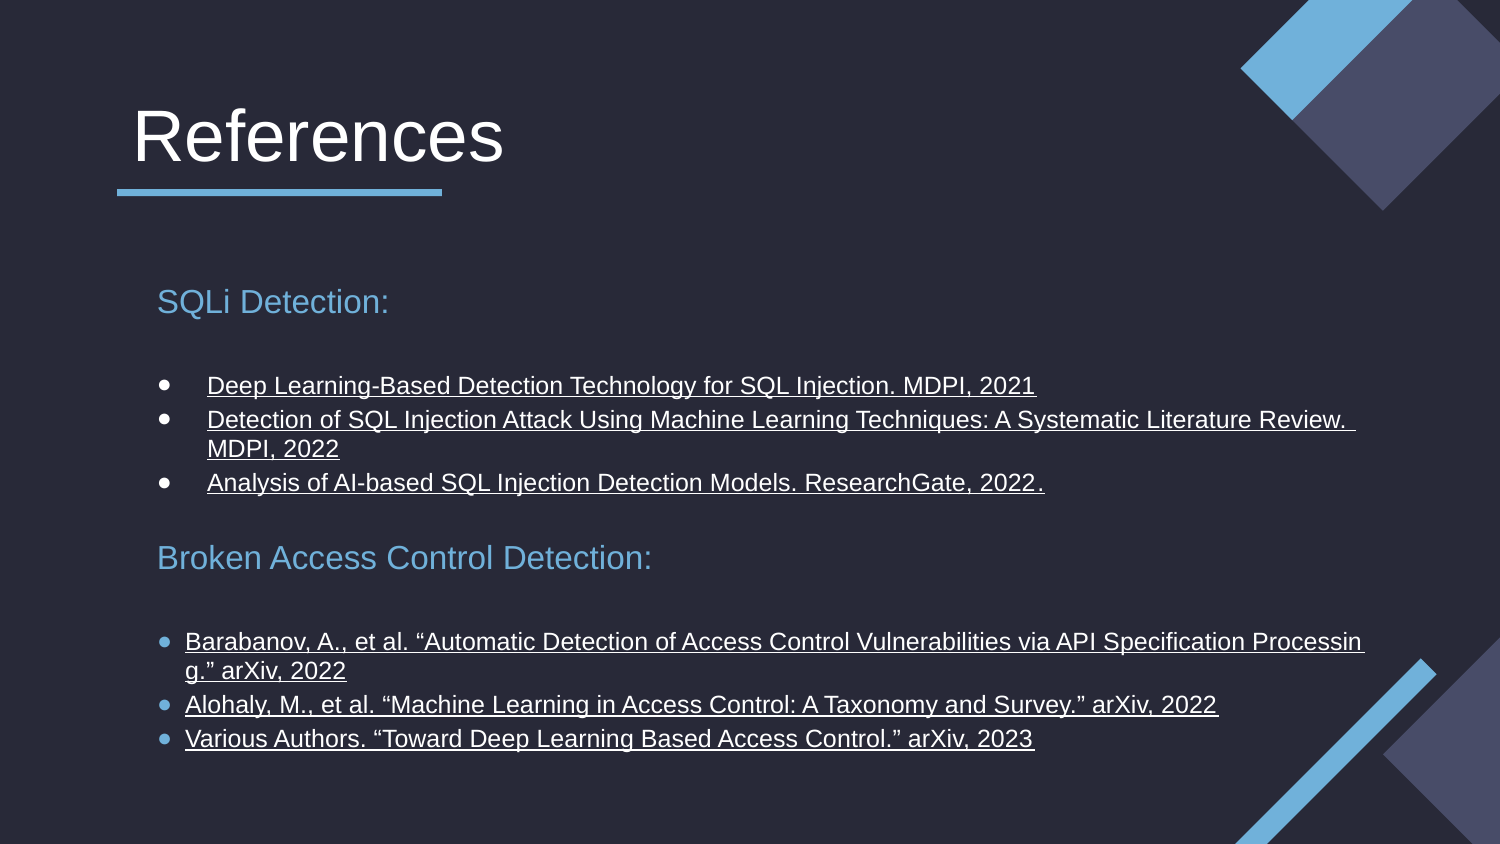

# References
SQLi Detection:

Deep Learning-Based Detection Technology for SQL Injection. MDPI, 2021​
Detection of SQL Injection Attack Using Machine Learning Techniques: A Systematic Literature Review. MDPI, 2022​
Analysis of AI-based SQL Injection Detection Models. ResearchGate, 2022​.

Broken Access Control Detection:

Barabanov, A., et al. “Automatic Detection of Access Control Vulnerabilities via API Specification Processing.” arXiv, 2022​
Alohaly, M., et al. “Machine Learning in Access Control: A Taxonomy and Survey.” arXiv, 2022​
Various Authors. “Toward Deep Learning Based Access Control.” arXiv, 2023​